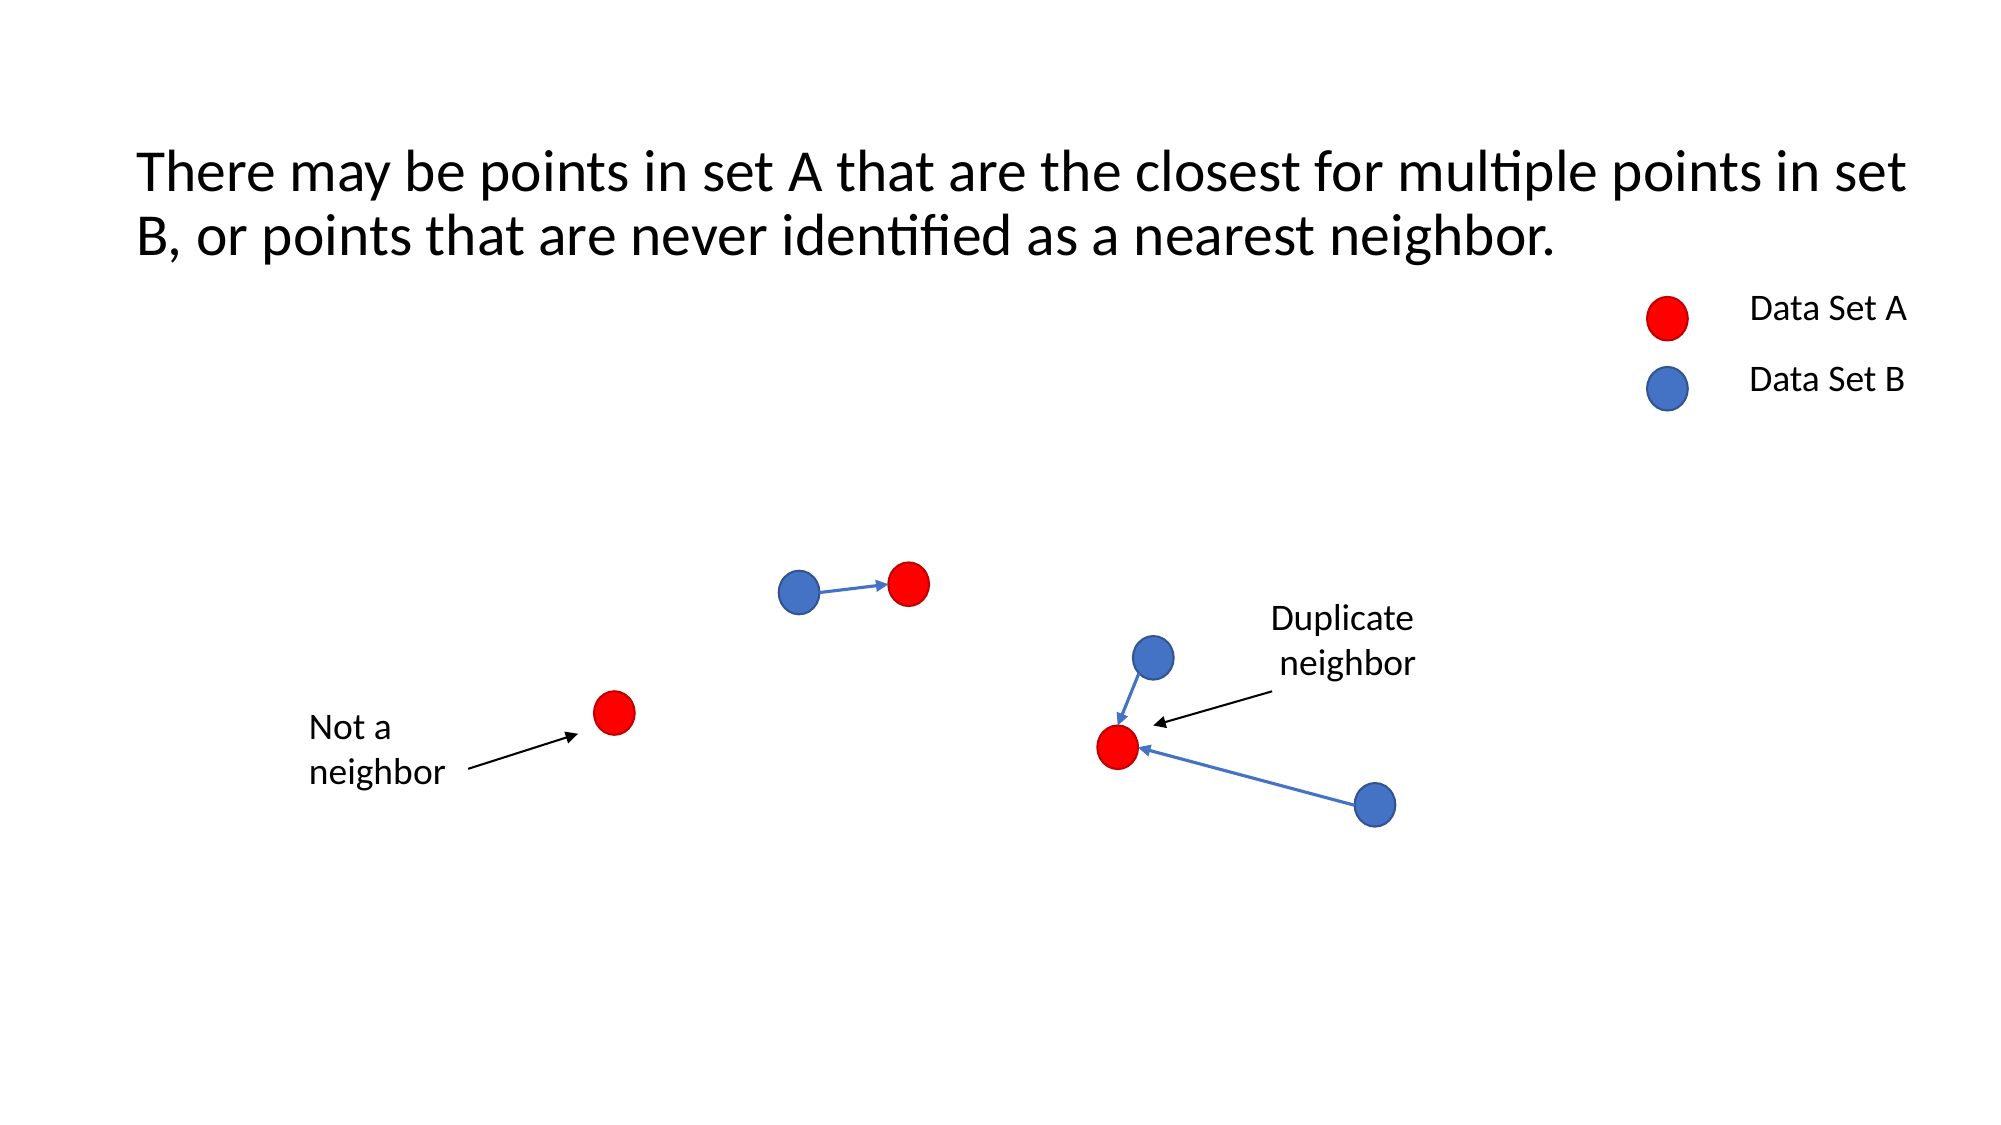

# There may be points in set A that are the closest for multiple points in set B, or points that are never identified as a nearest neighbor.
Data Set A

Data Set B

Duplicate
 neighbor

Not a
neighbor